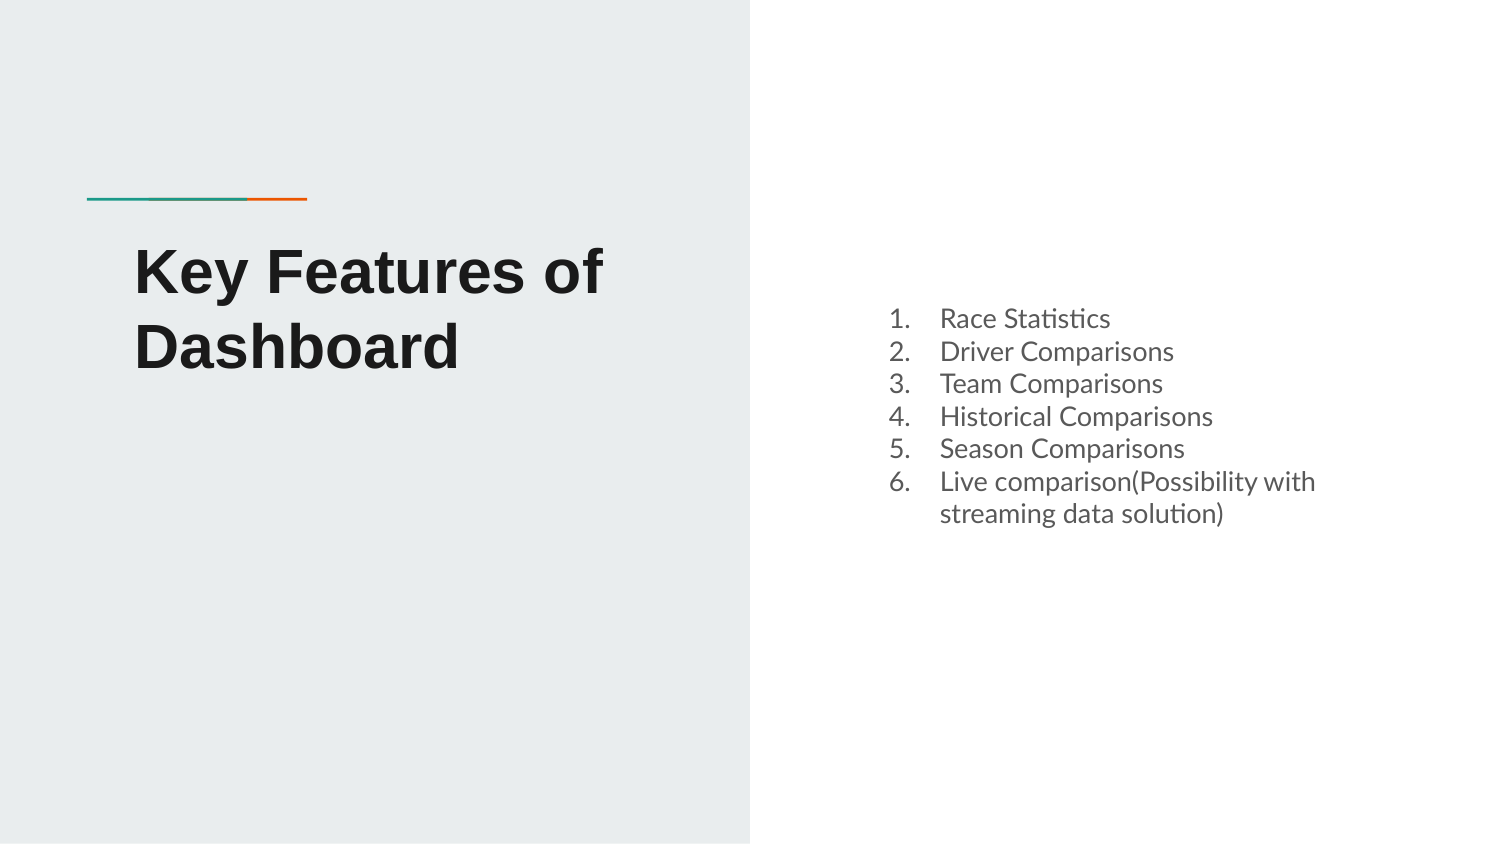

# Key Features of Dashboard
jfadfa1
Race Statistics
Driver Comparisons
Team Comparisons
Historical Comparisons
Season Comparisons
Live comparison(Possibility with streaming data solution)